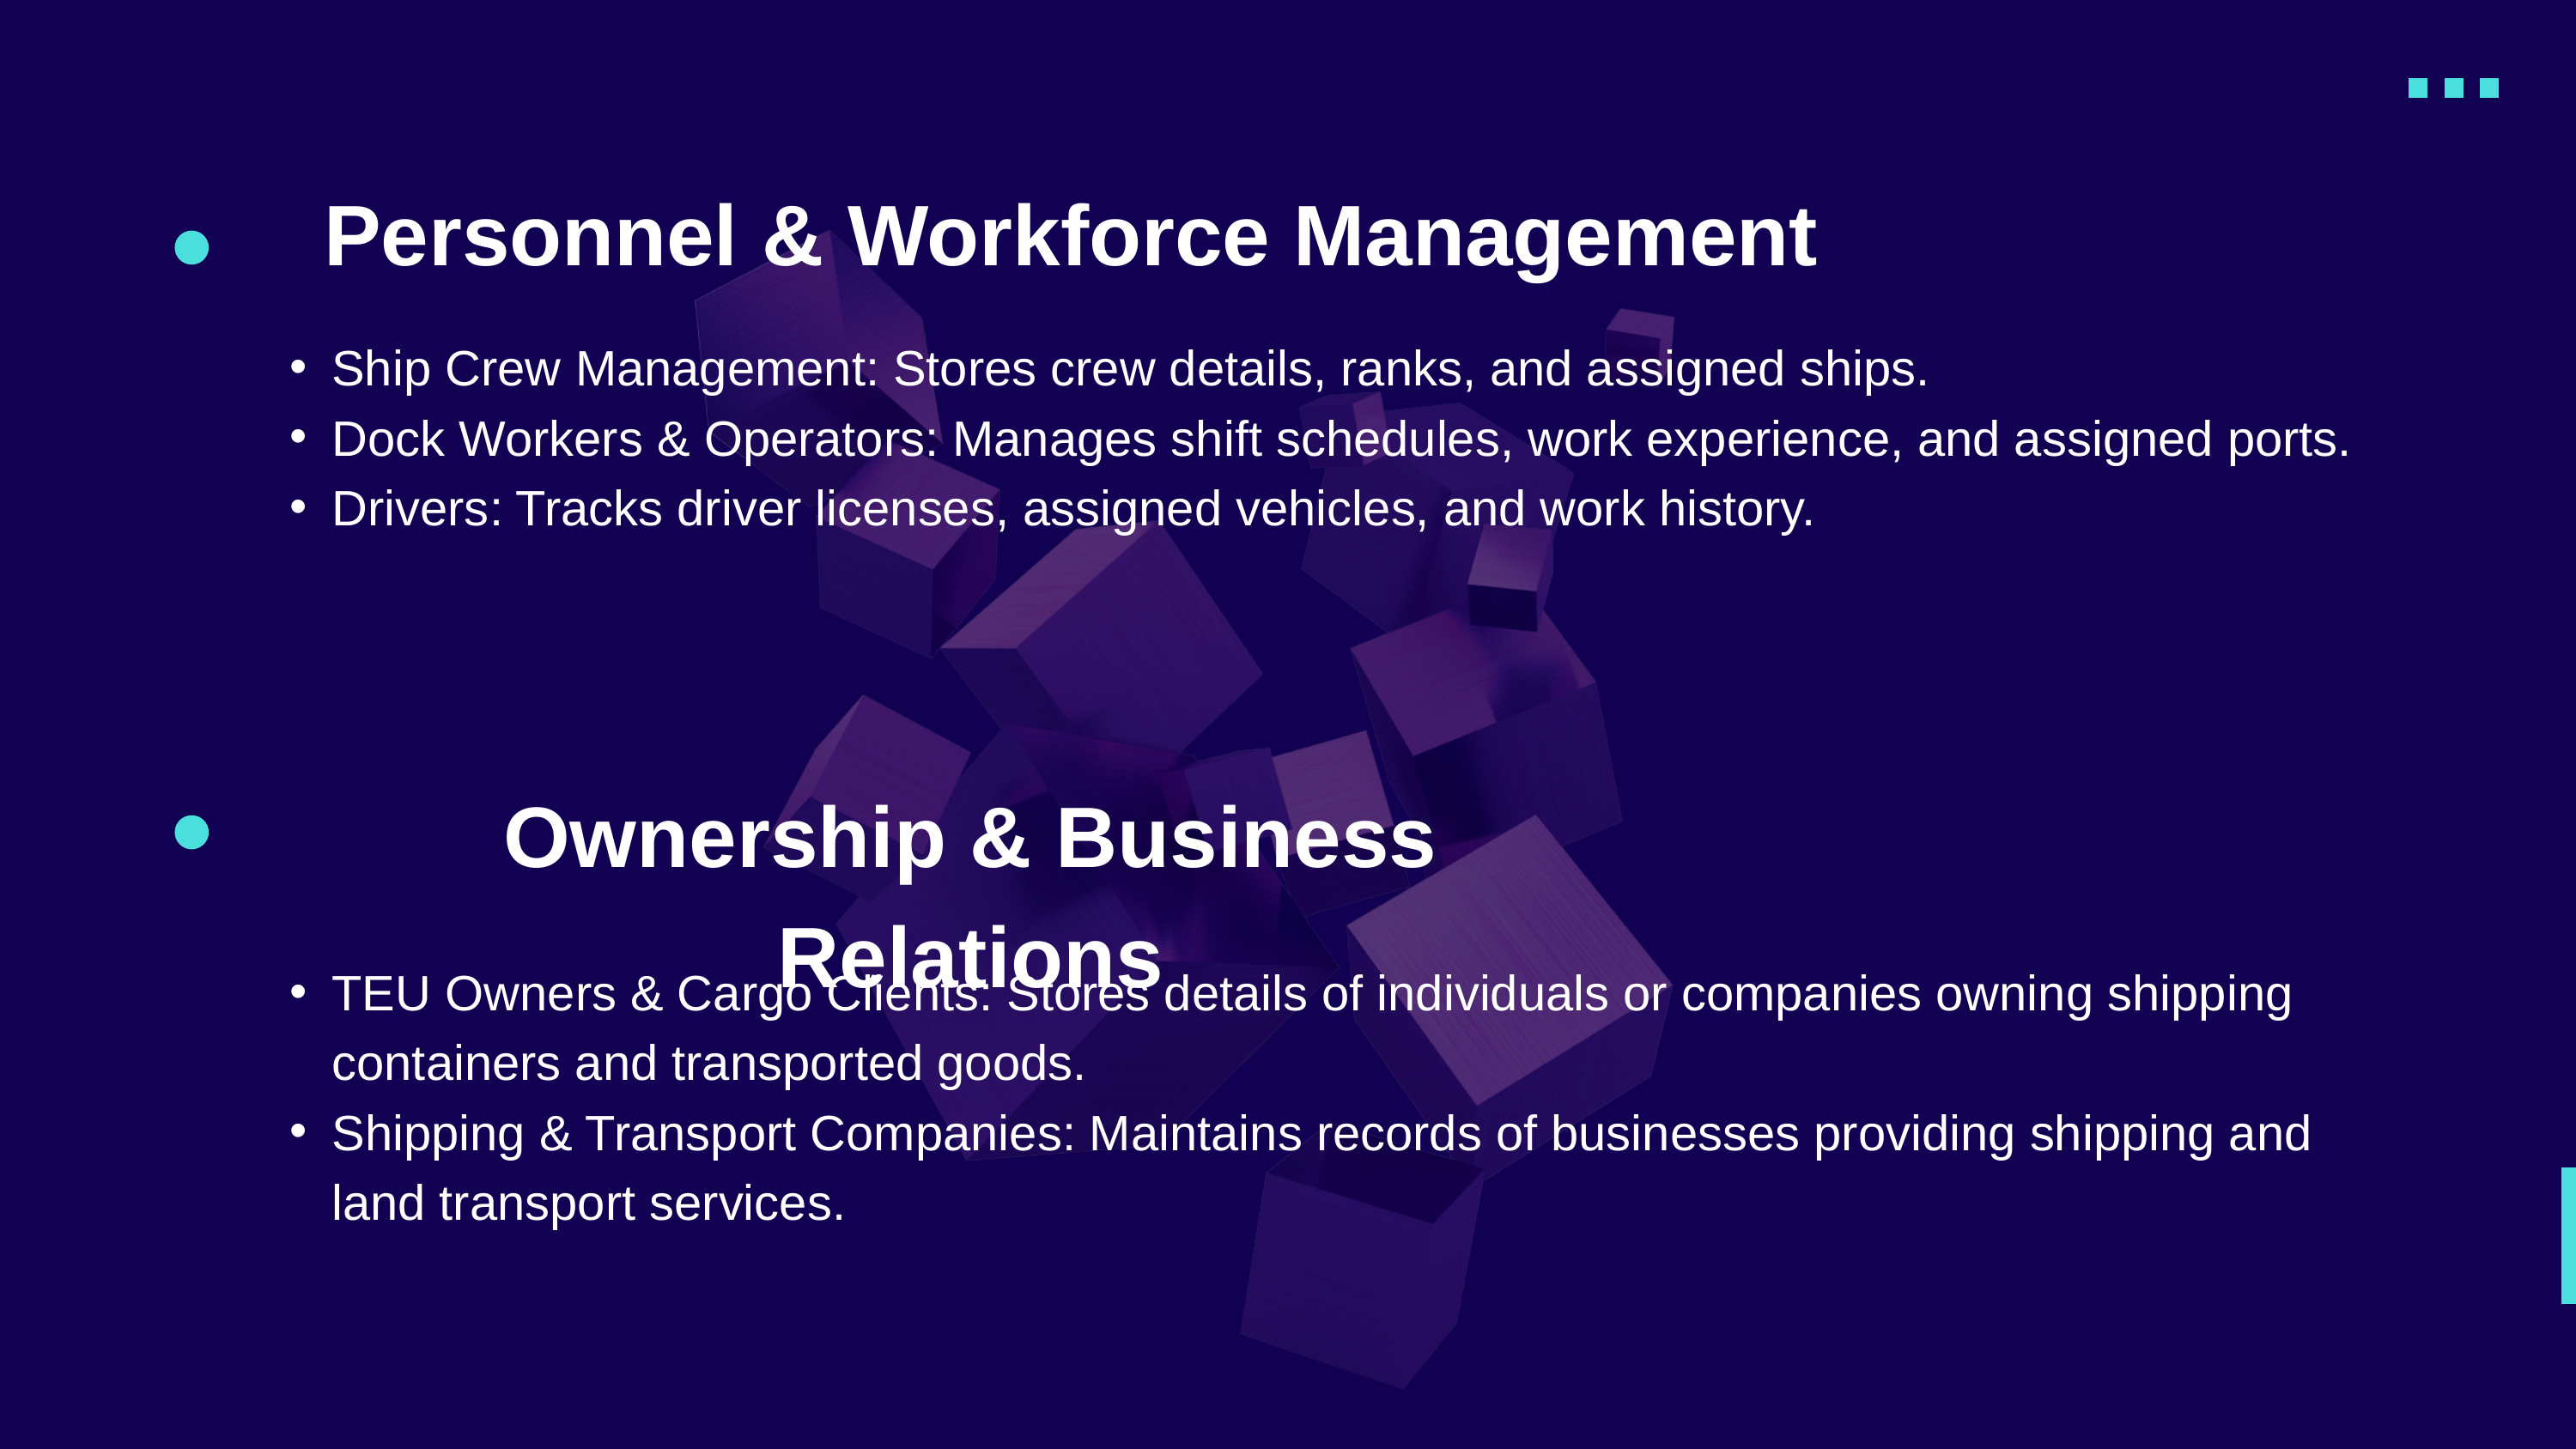

Personnel & Workforce Management

Ship Crew Management: Stores crew details, ranks, and assigned ships.
Dock Workers & Operators: Manages shift schedules, work experience, and assigned ports.
Drivers: Tracks driver licenses, assigned vehicles, and work history.

Ownership & Business Relations

TEU Owners & Cargo Clients: Stores details of individuals or companies owning shipping containers and transported goods.
Shipping & Transport Companies: Maintains records of businesses providing shipping and land transport services.